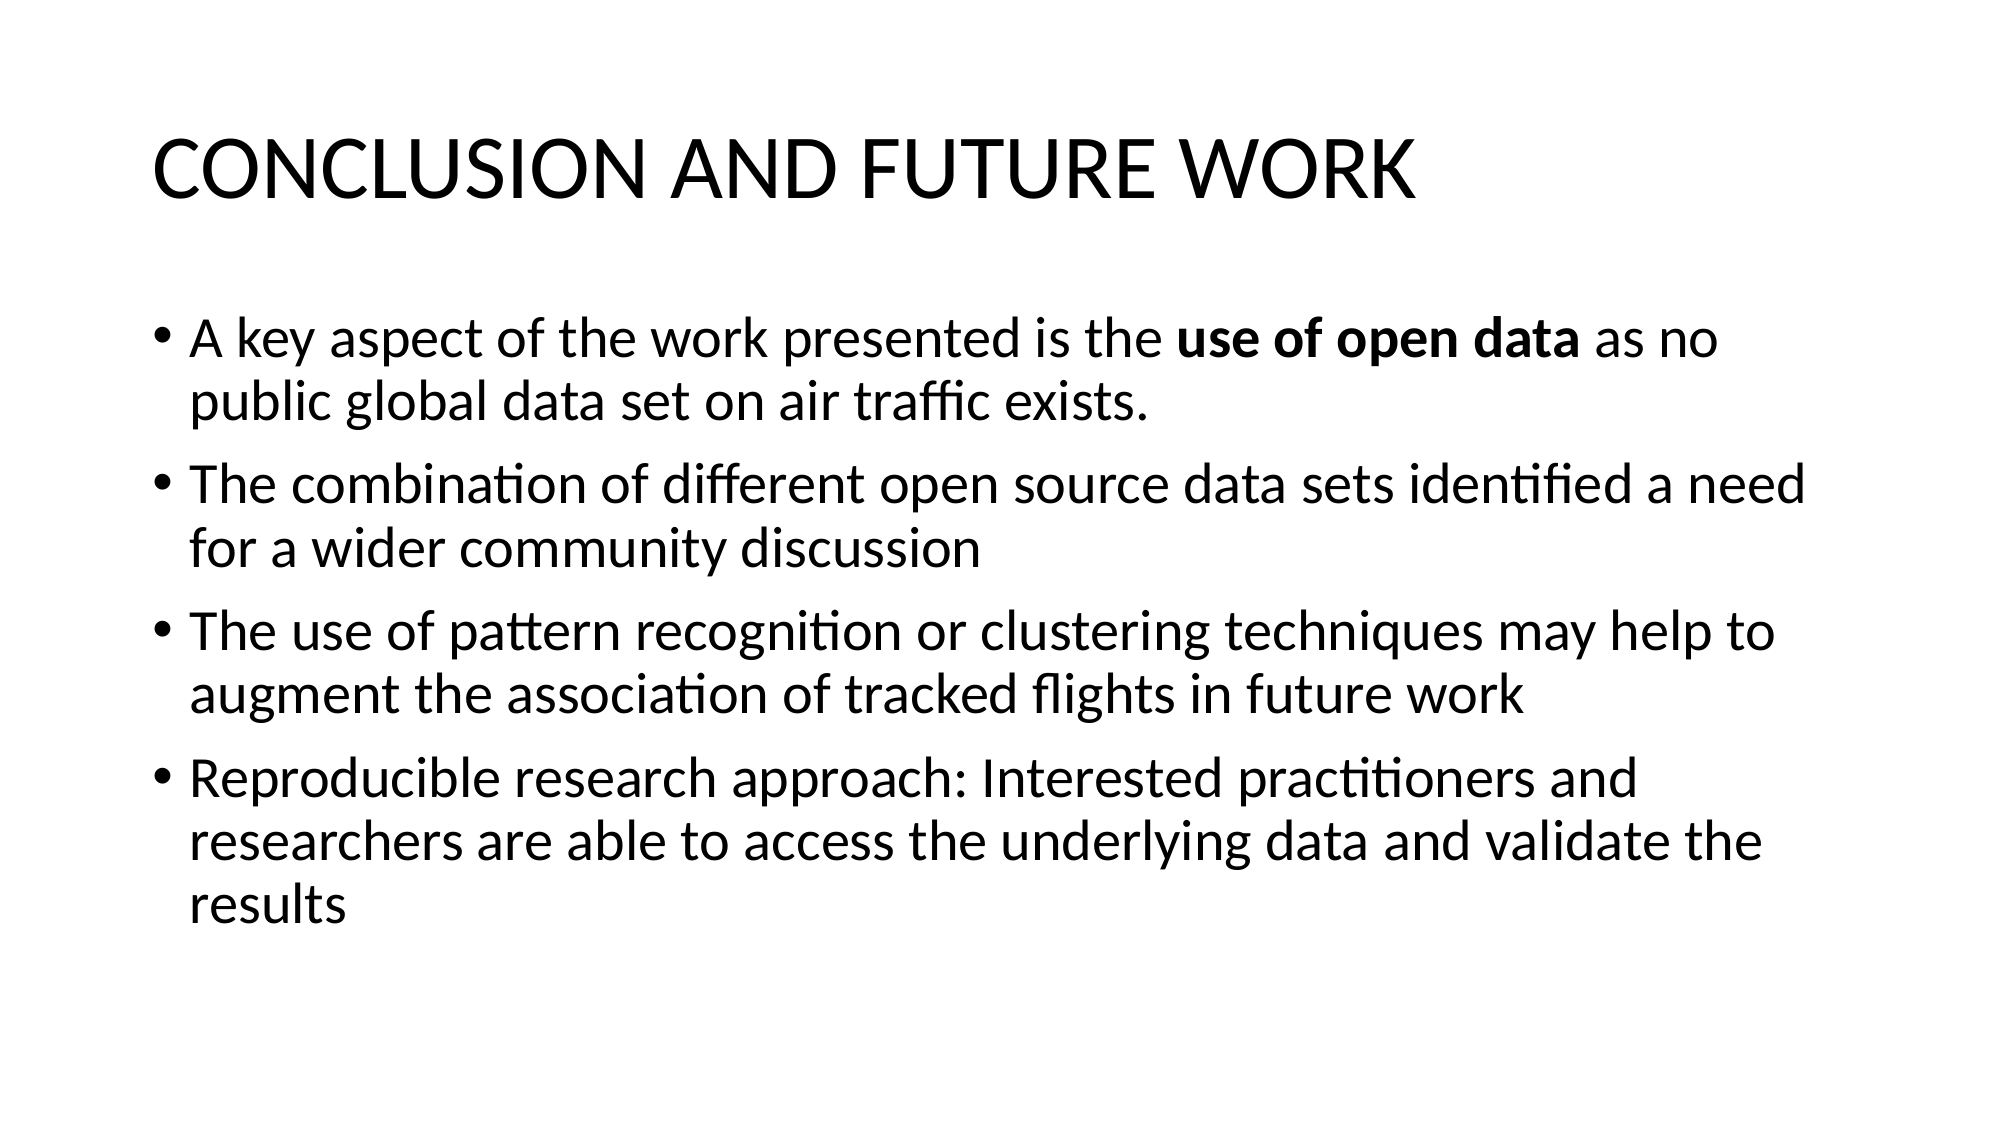

# CONCLUSION AND FUTURE WORK
A key aspect of the work presented is the use of open data as no public global data set on air traffic exists.
The combination of different open source data sets identified a need for a wider community discussion
The use of pattern recognition or clustering techniques may help to augment the association of tracked flights in future work
Reproducible research approach: Interested practitioners and researchers are able to access the underlying data and validate the results